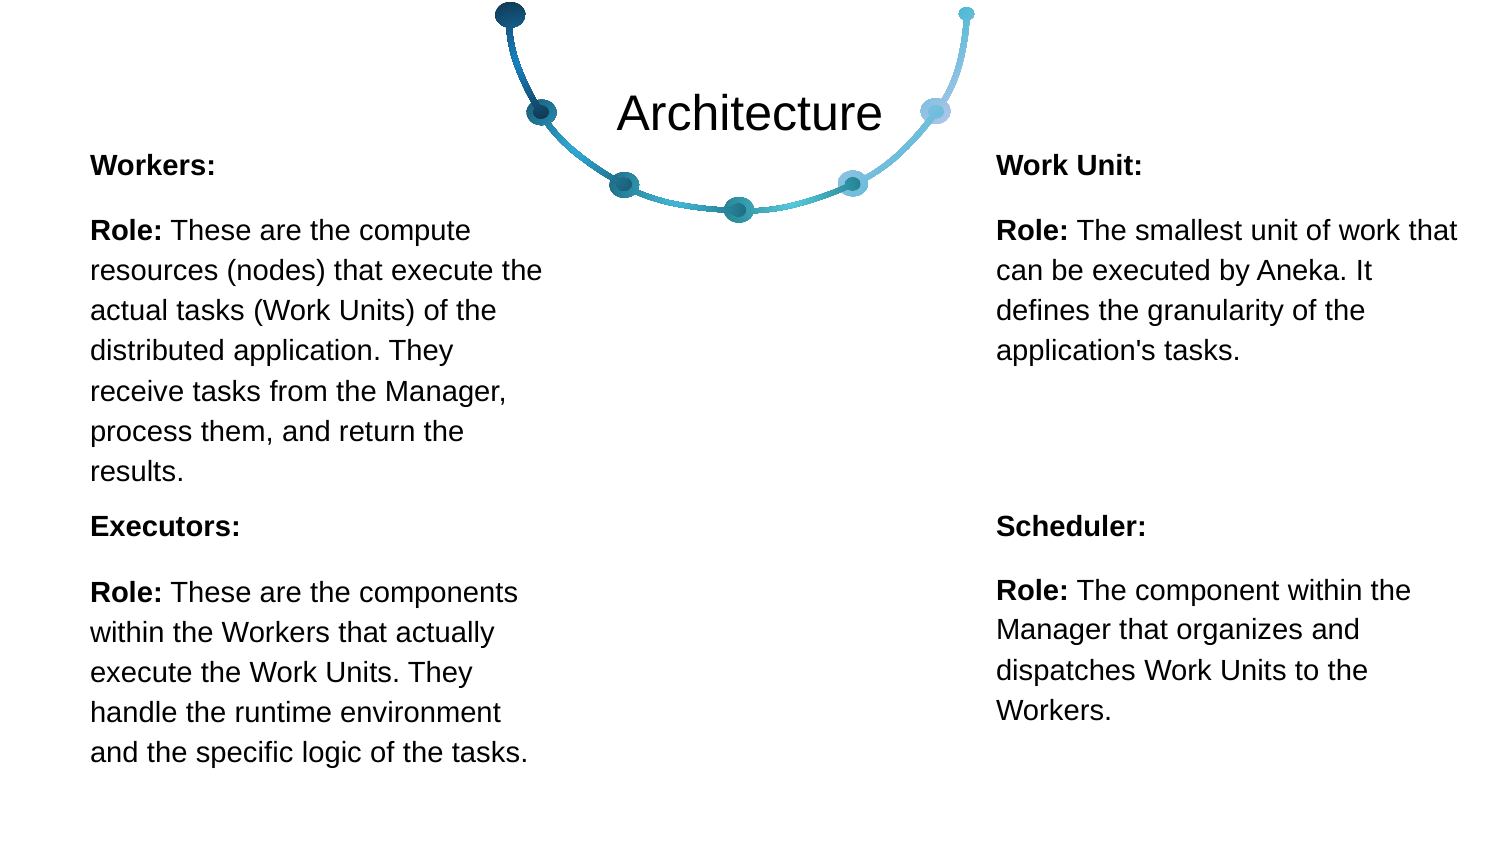

# Architecture
Workers:
Role: These are the compute resources (nodes) that execute the actual tasks (Work Units) of the distributed application. They receive tasks from the Manager, process them, and return the results.
Work Unit:
Role: The smallest unit of work that can be executed by Aneka. It defines the granularity of the application's tasks.
Executors:
Role: These are the components within the Workers that actually execute the Work Units. They handle the runtime environment and the specific logic of the tasks.
Scheduler:
Role: The component within the Manager that organizes and dispatches Work Units to the Workers.